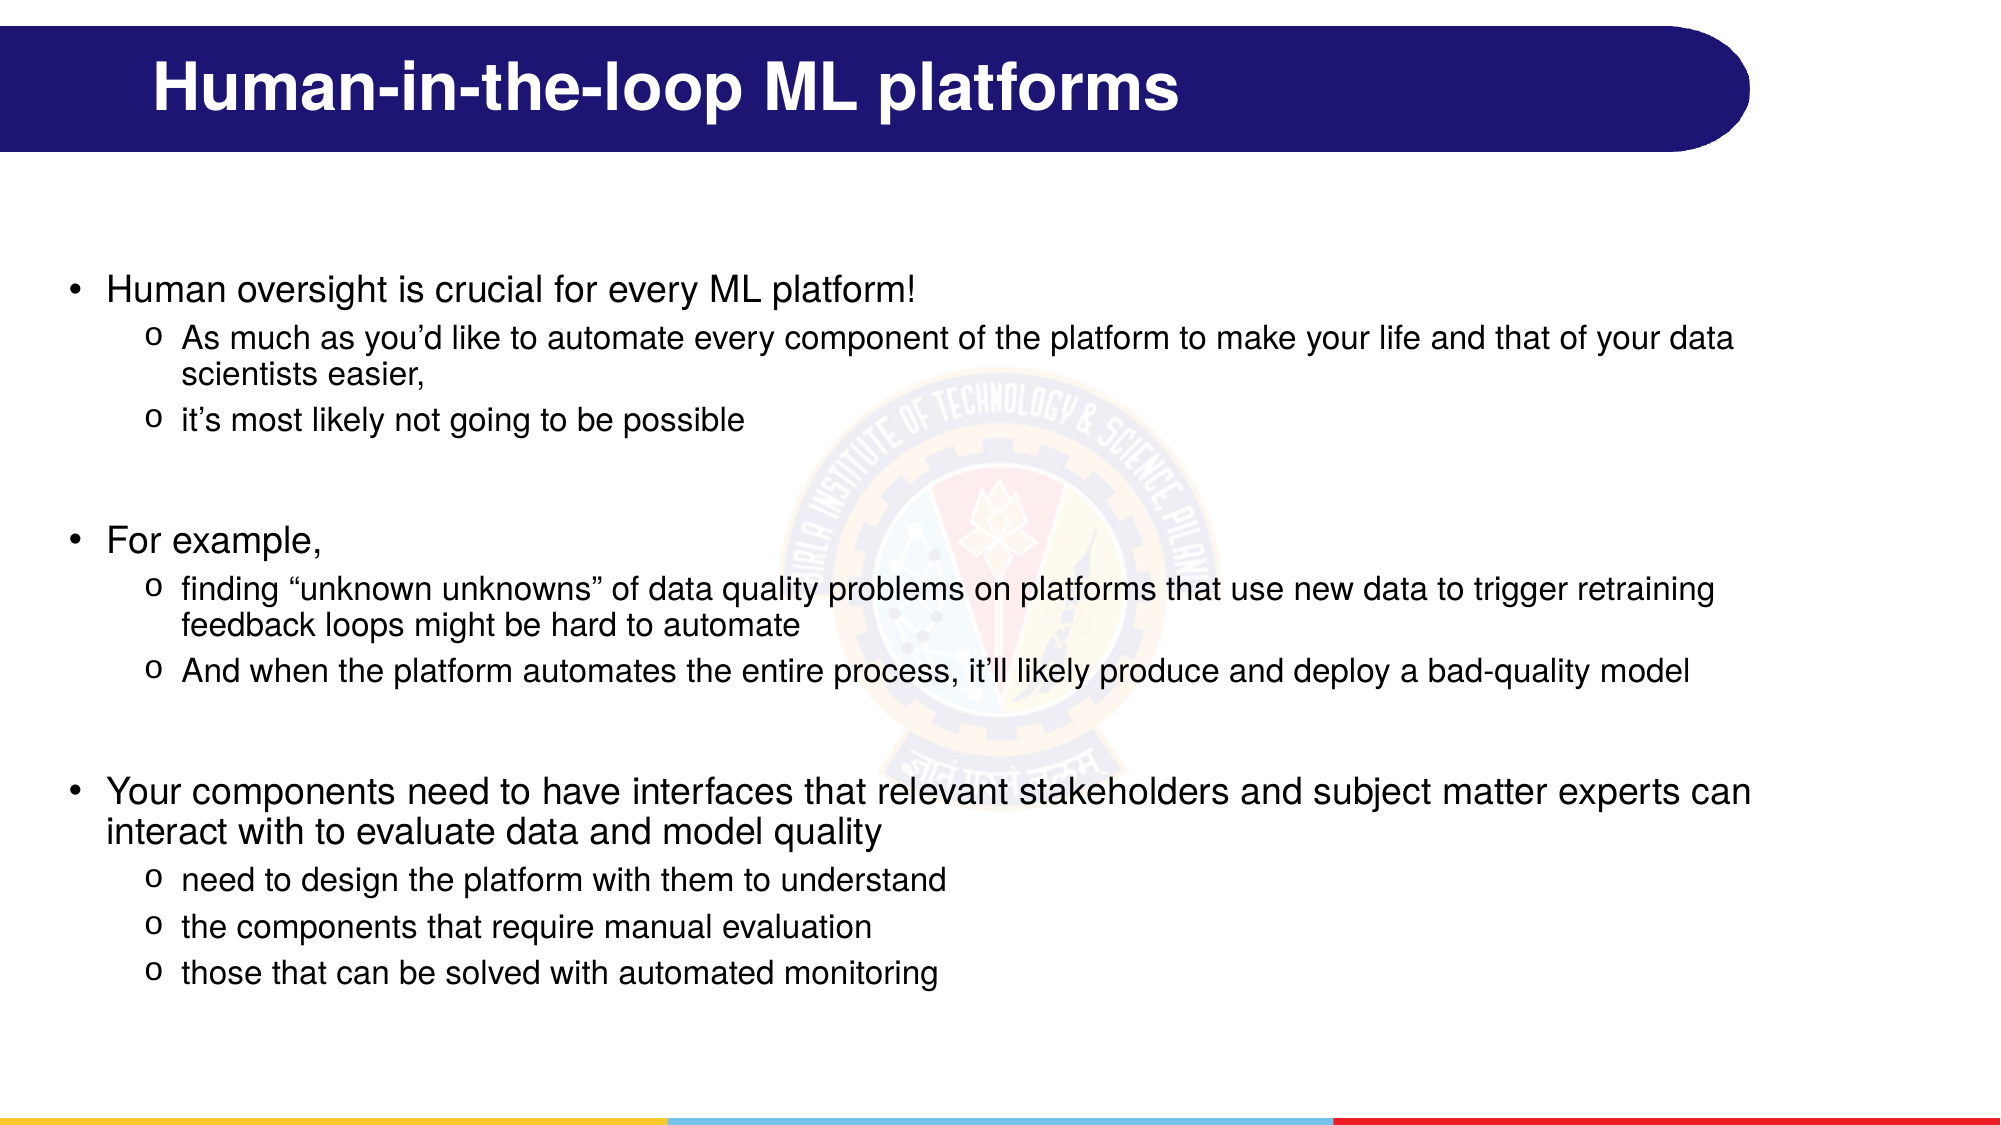

# Human-in-the-loop ML platforms

Human oversight is crucial for every ML platform!
As much as you’d like to automate every component of the platform to make your life and that of your data scientists easier,
it’s most likely not going to be possible

For example,
finding “unknown unknowns” of data quality problems on platforms that use new data to trigger retraining feedback loops might be hard to automate
And when the platform automates the entire process, it’ll likely produce and deploy a bad-quality model

Your components need to have interfaces that relevant stakeholders and subject matter experts can interact with to evaluate data and model quality
need to design the platform with them to understand
the components that require manual evaluation
those that can be solved with automated monitoring